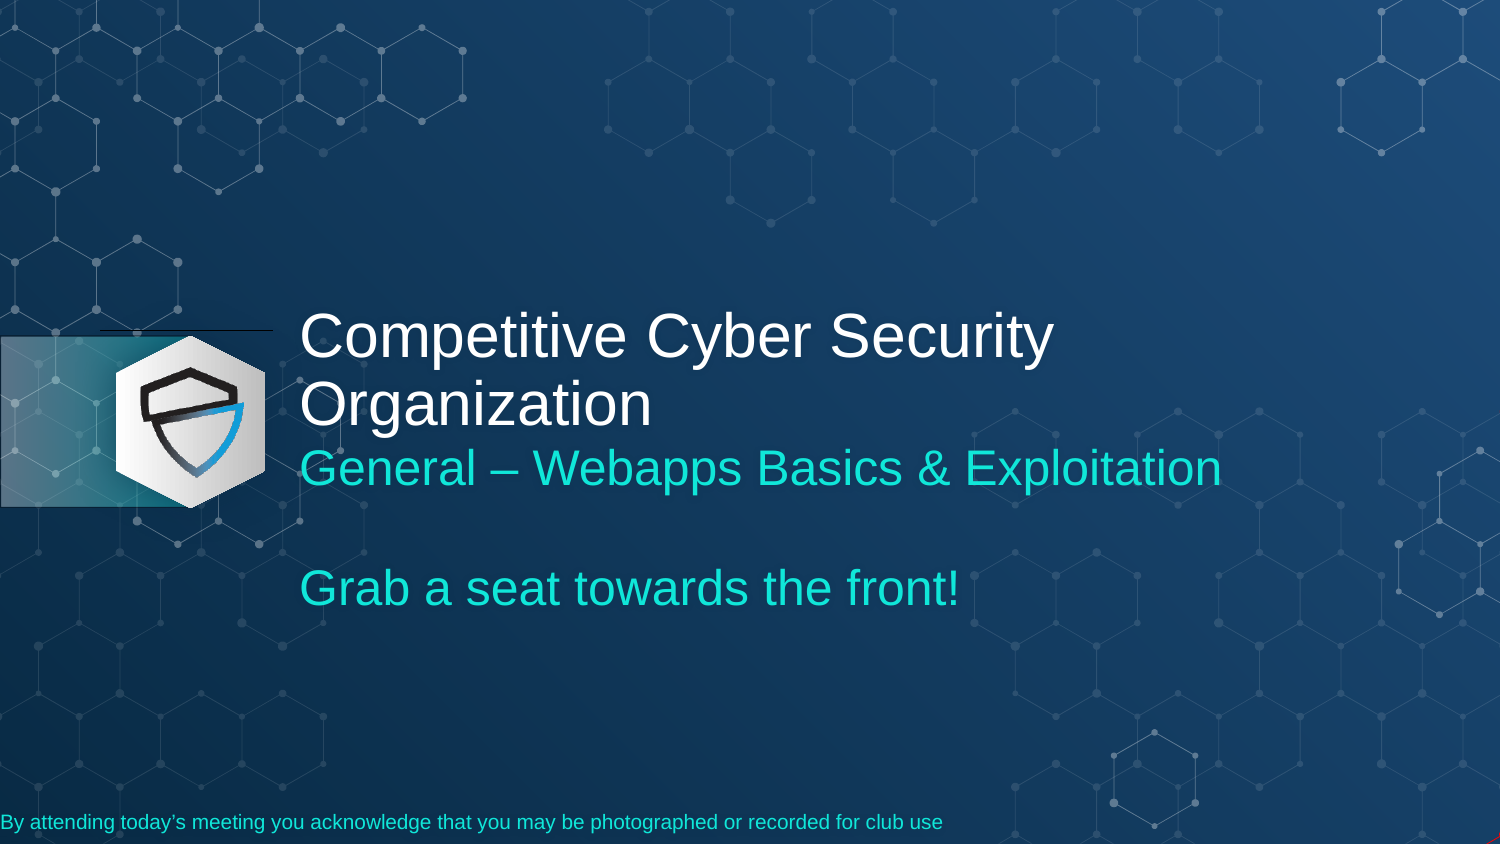

# Competitive Cyber Security Organization
General – Webapps Basics & Exploitation

Grab a seat towards the front!

By attending today’s meeting you acknowledge that you may be photographed or recorded for club use